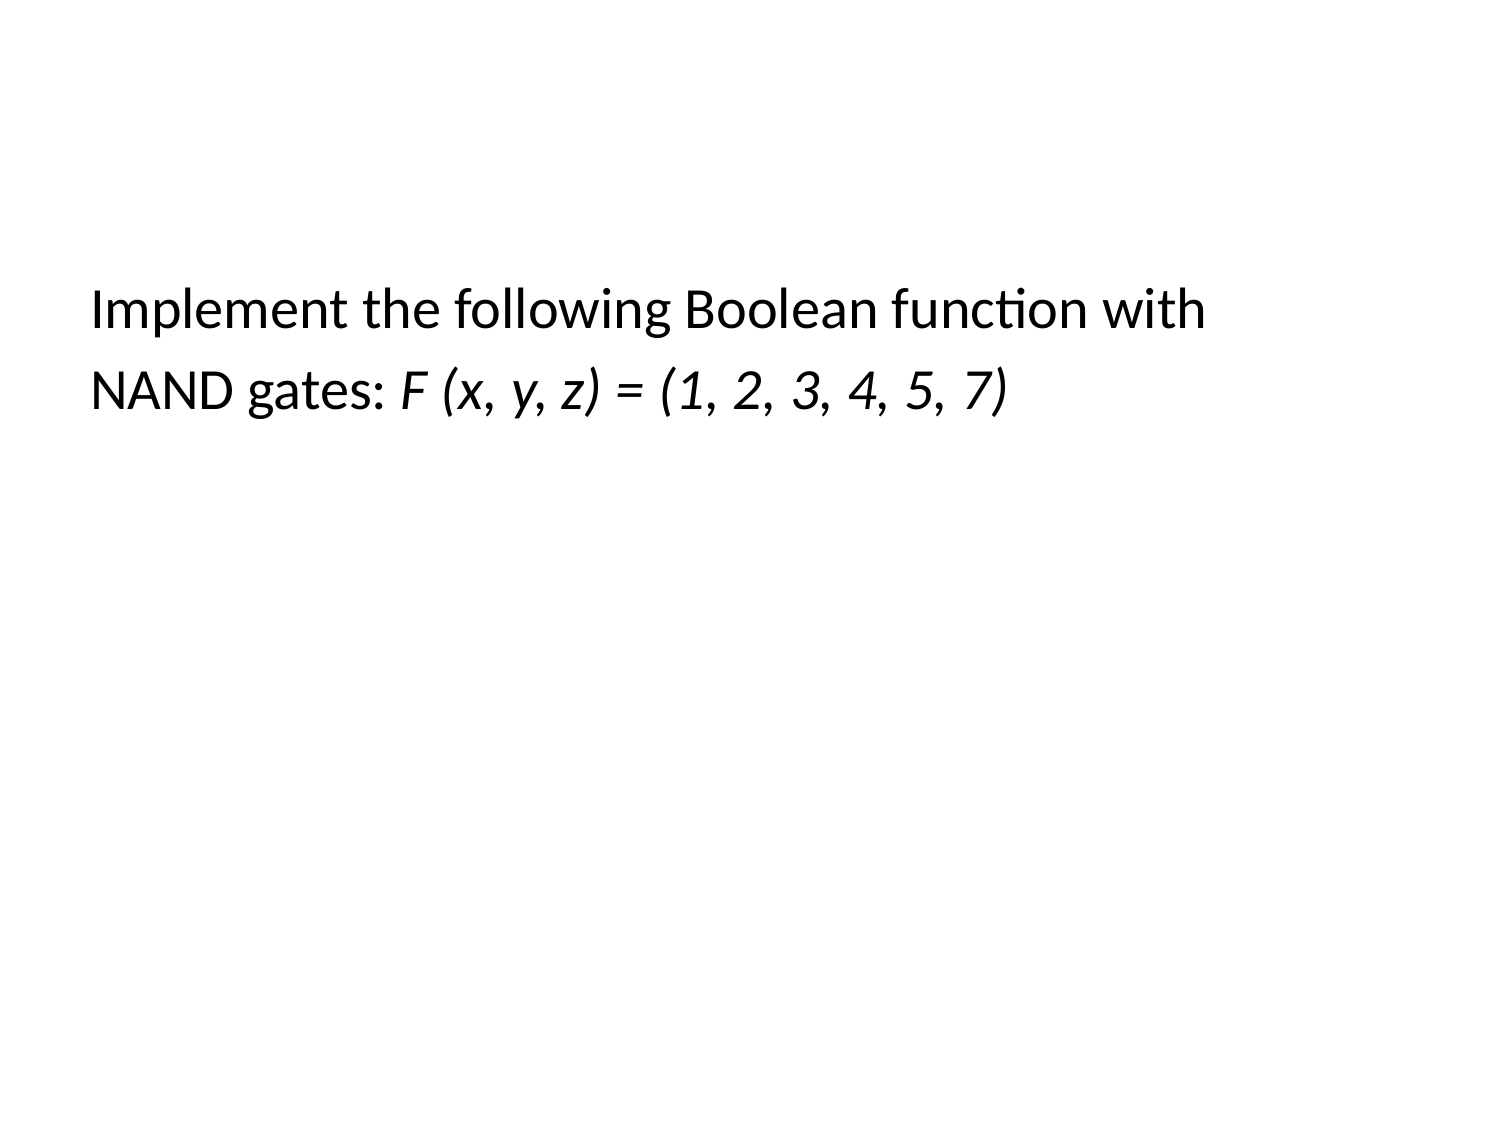

#
Implement the following Boolean function with
NAND gates: F (x, y, z) = (1, 2, 3, 4, 5, 7)